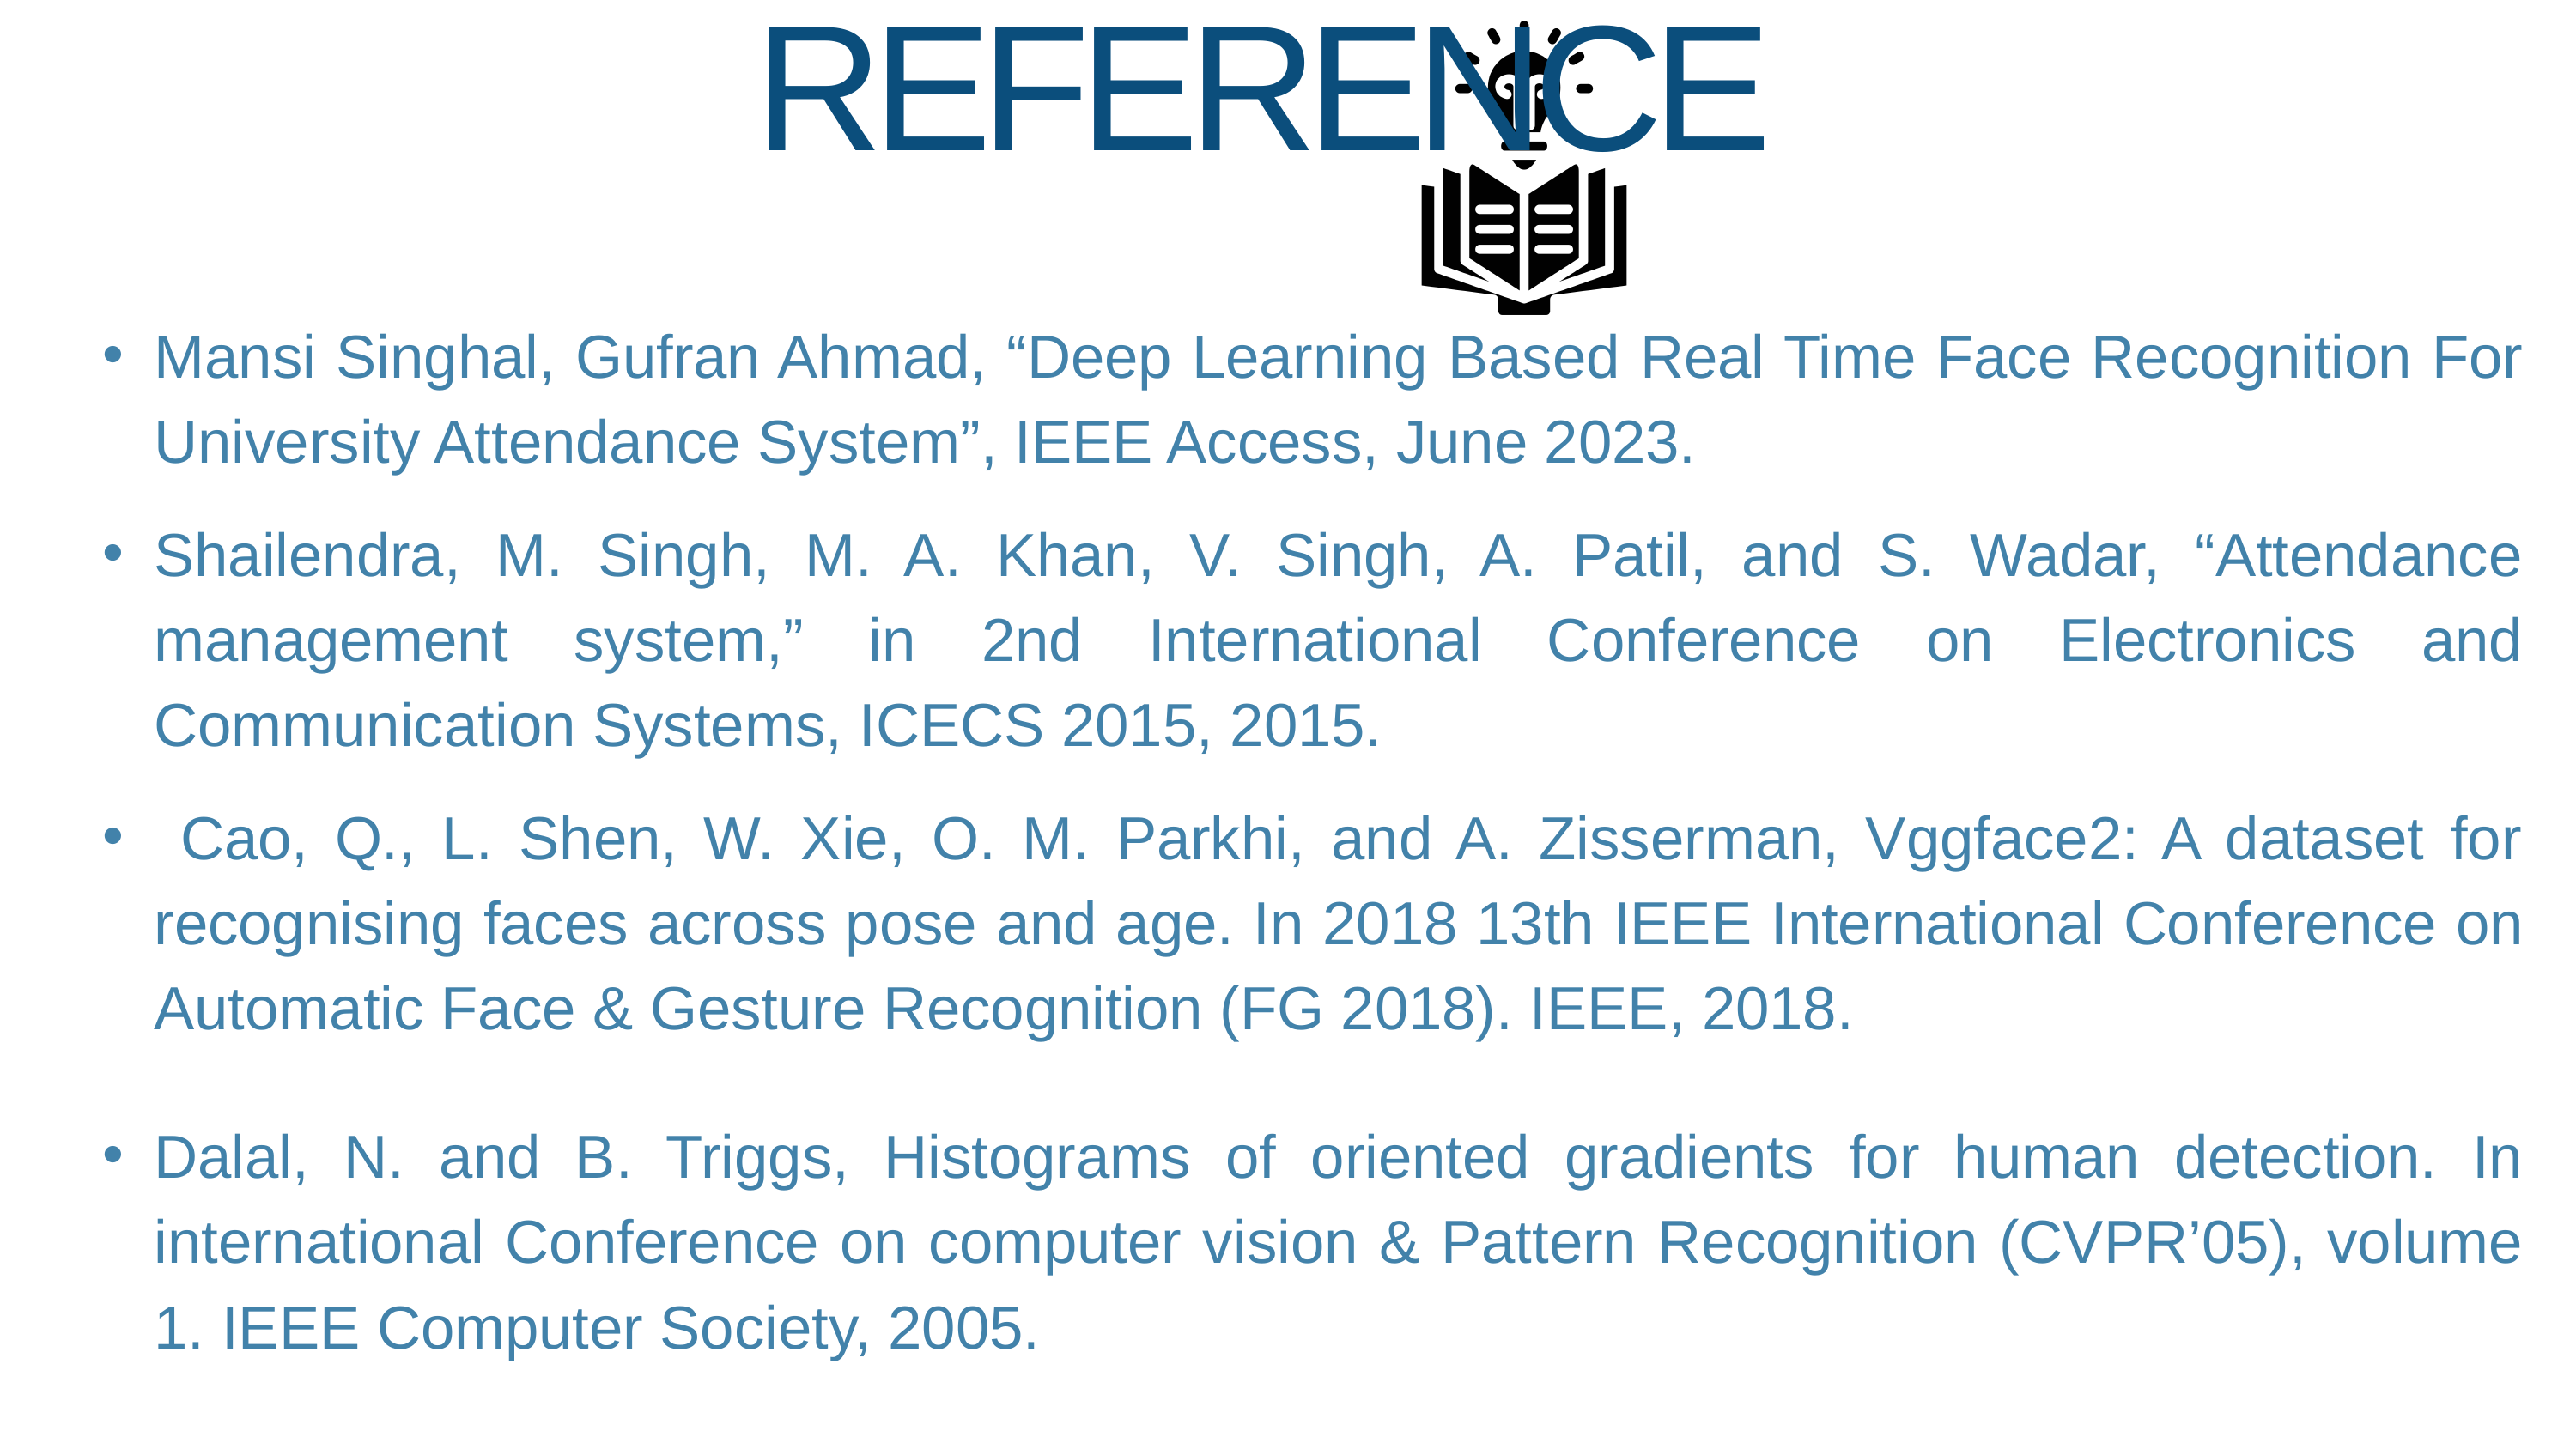

REFERENCE

Mansi Singhal, Gufran Ahmad, “Deep Learning Based Real Time Face Recognition For University Attendance System”, IEEE Access, June 2023.
Shailendra, M. Singh, M. A. Khan, V. Singh, A. Patil, and S. Wadar, “Attendance management system,” in 2nd International Conference on Electronics and Communication Systems, ICECS 2015, 2015.
 Cao, Q., L. Shen, W. Xie, O. M. Parkhi, and A. Zisserman, Vggface2: A dataset for recognising faces across pose and age. In 2018 13th IEEE International Conference on Automatic Face & Gesture Recognition (FG 2018). IEEE, 2018.
Dalal, N. and B. Triggs, Histograms of oriented gradients for human detection. In international Conference on computer vision & Pattern Recognition (CVPR’05), volume 1. IEEE Computer Society, 2005.